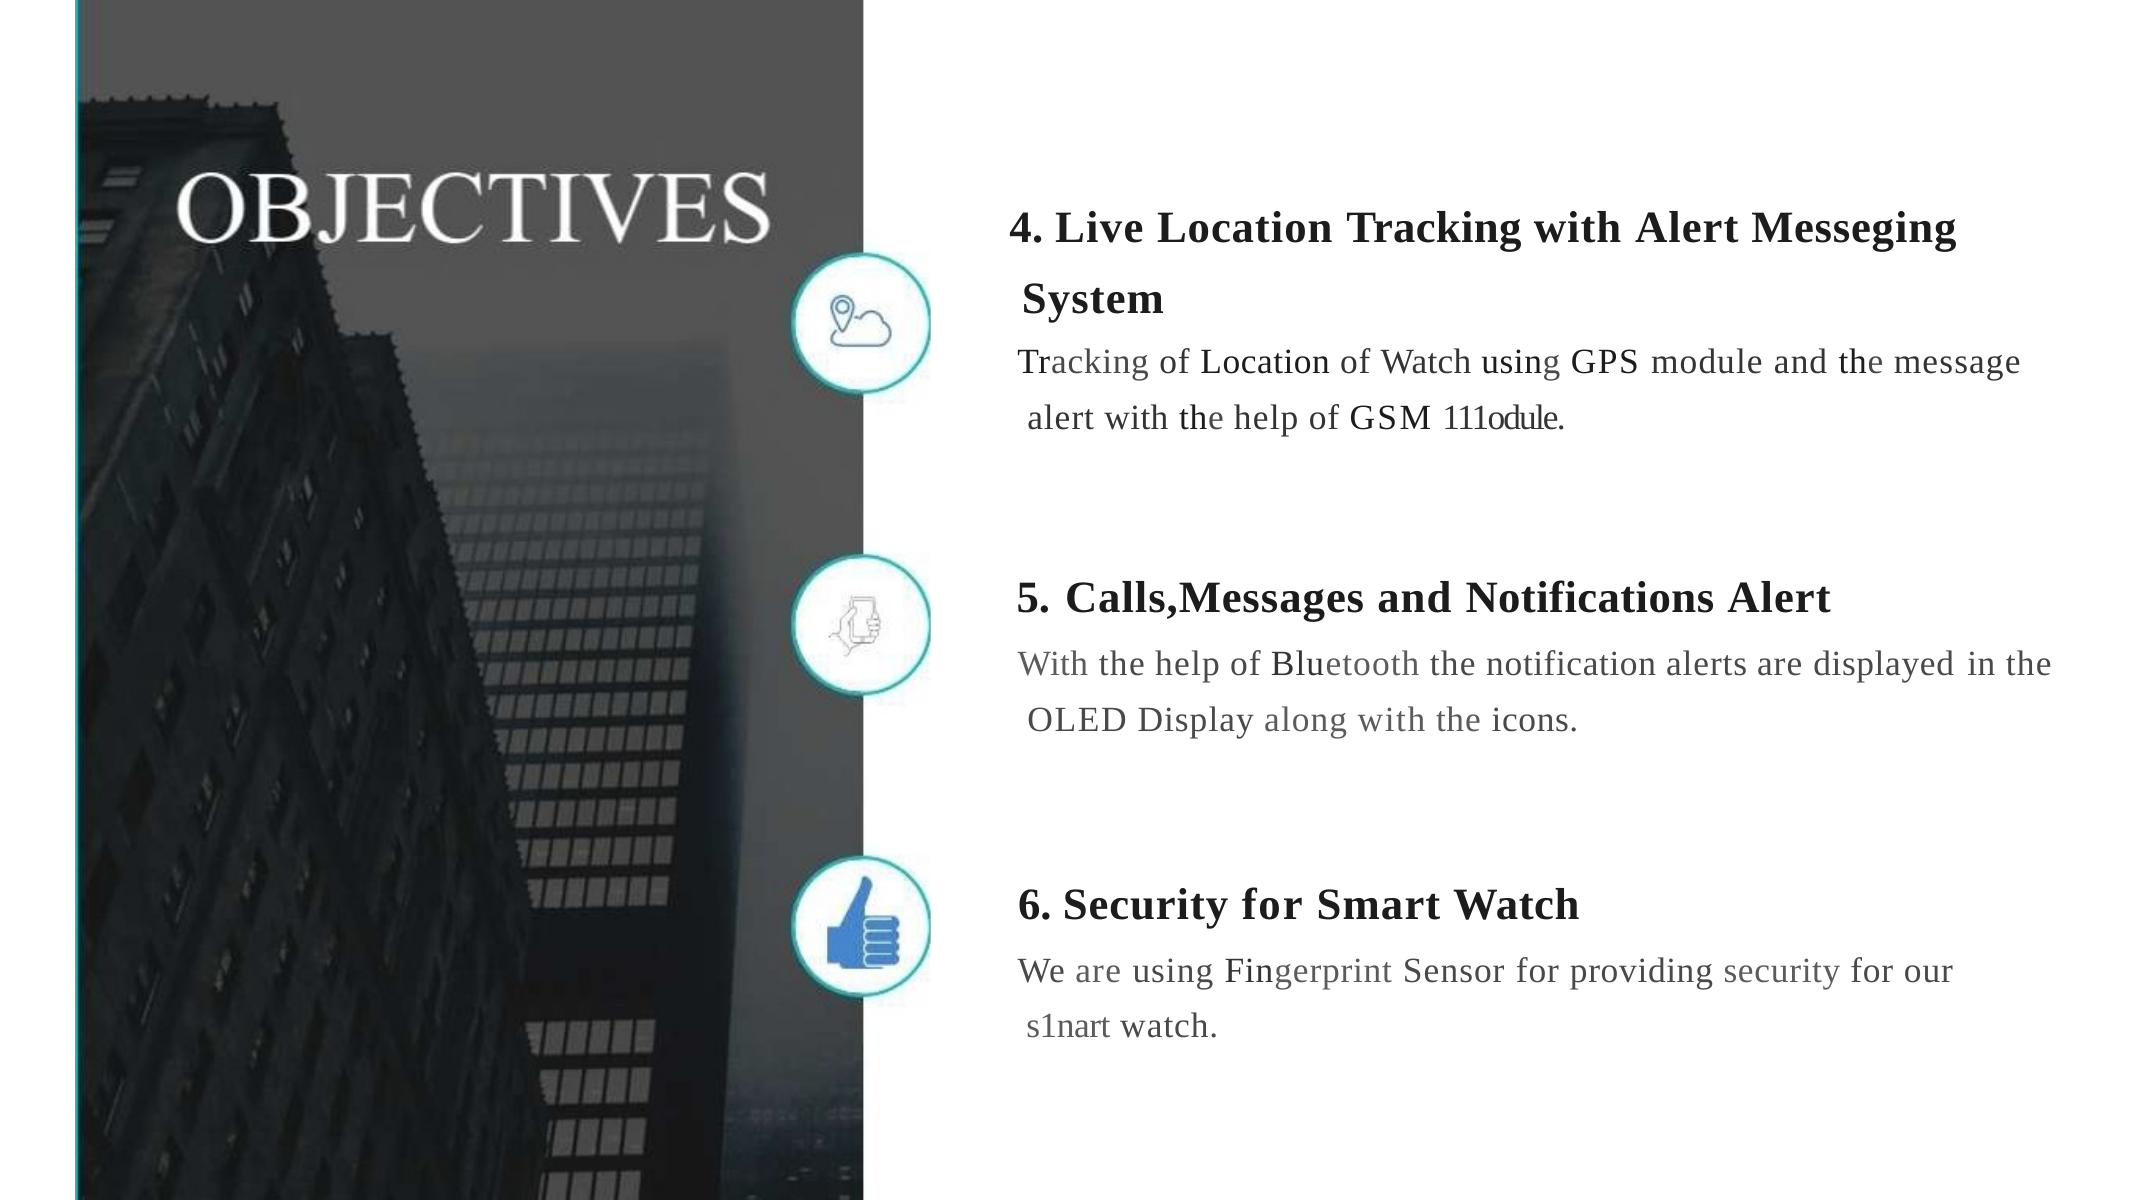

# 4. Live Location Tracking with Alert Messeging  System
Tracking of Location of Watch using GPS module and the message  alert with the help of GSM 111odule.
Calls,Messages and Notifications Alert
With the help of Bluetooth the notification alerts are displayed in the  OLED Display along with the icons.

Security for Smart Watch
We are using Fingerprint Sensor for providing security for our  s1nart watch.